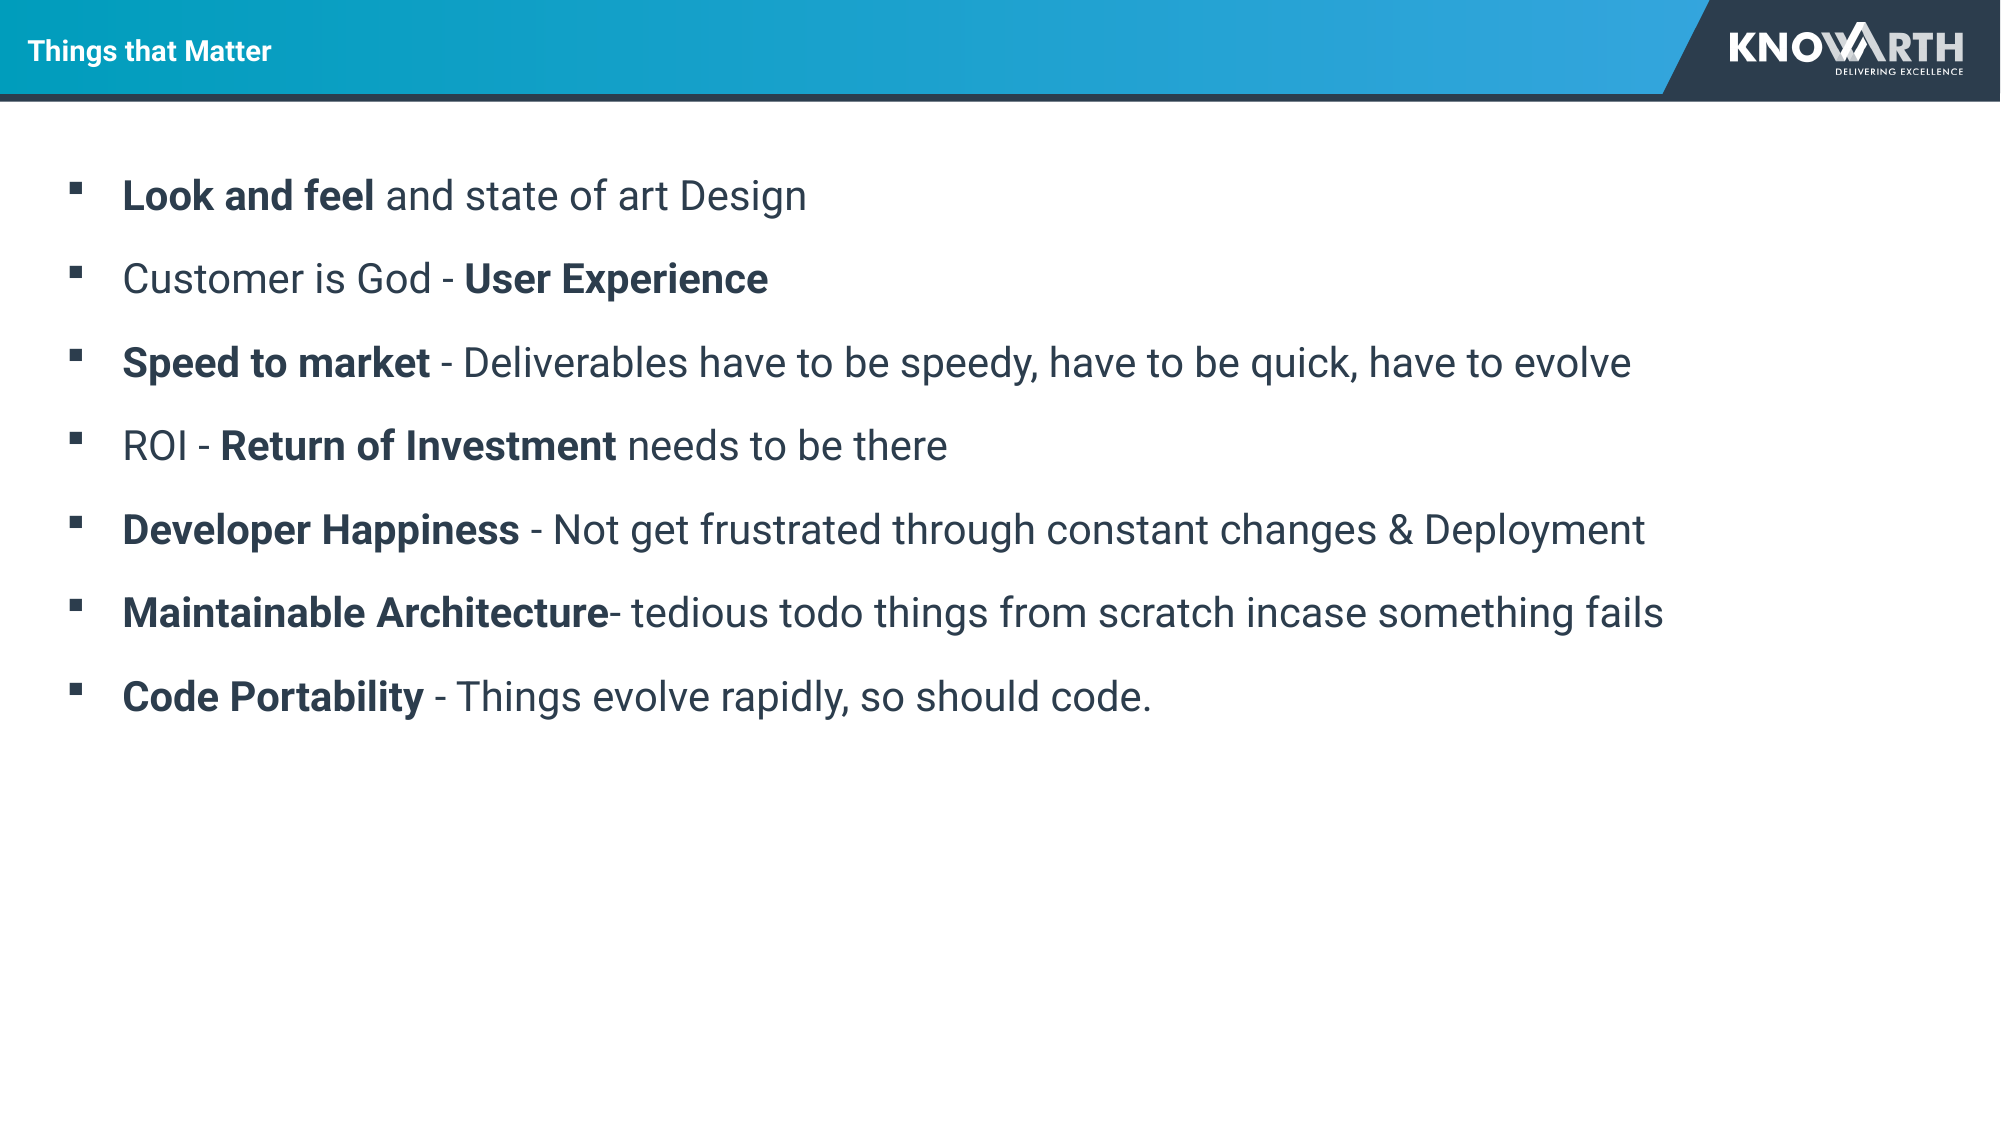

# Things that Matter
Look and feel and state of art Design
Customer is God - User Experience
Speed to market - Deliverables have to be speedy, have to be quick, have to evolve
ROI - Return of Investment needs to be there
Developer Happiness - Not get frustrated through constant changes & Deployment
Maintainable Architecture- tedious todo things from scratch incase something fails
Code Portability - Things evolve rapidly, so should code.